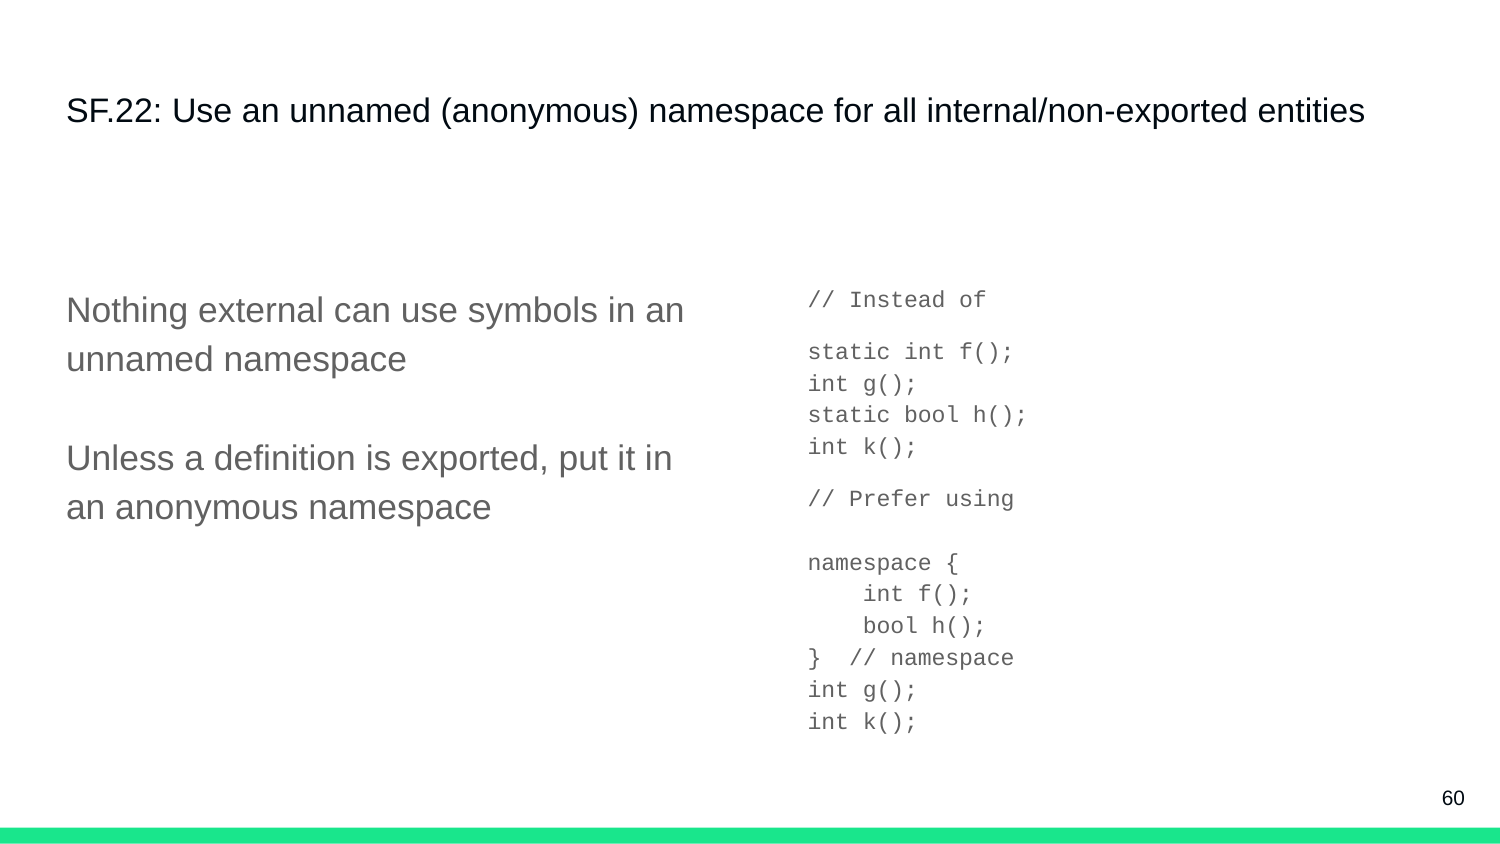

# SF.22: Use an unnamed (anonymous) namespace for all internal/non-exported entities

Nothing external can use symbols in an unnamed namespace
Unless a definition is exported, put it in an anonymous namespace
// Instead of
static int f();
int g();
static bool h();
int k();
// Prefer using
namespace {
    int f();
    bool h();
}  // namespace
int g();
int k();
60